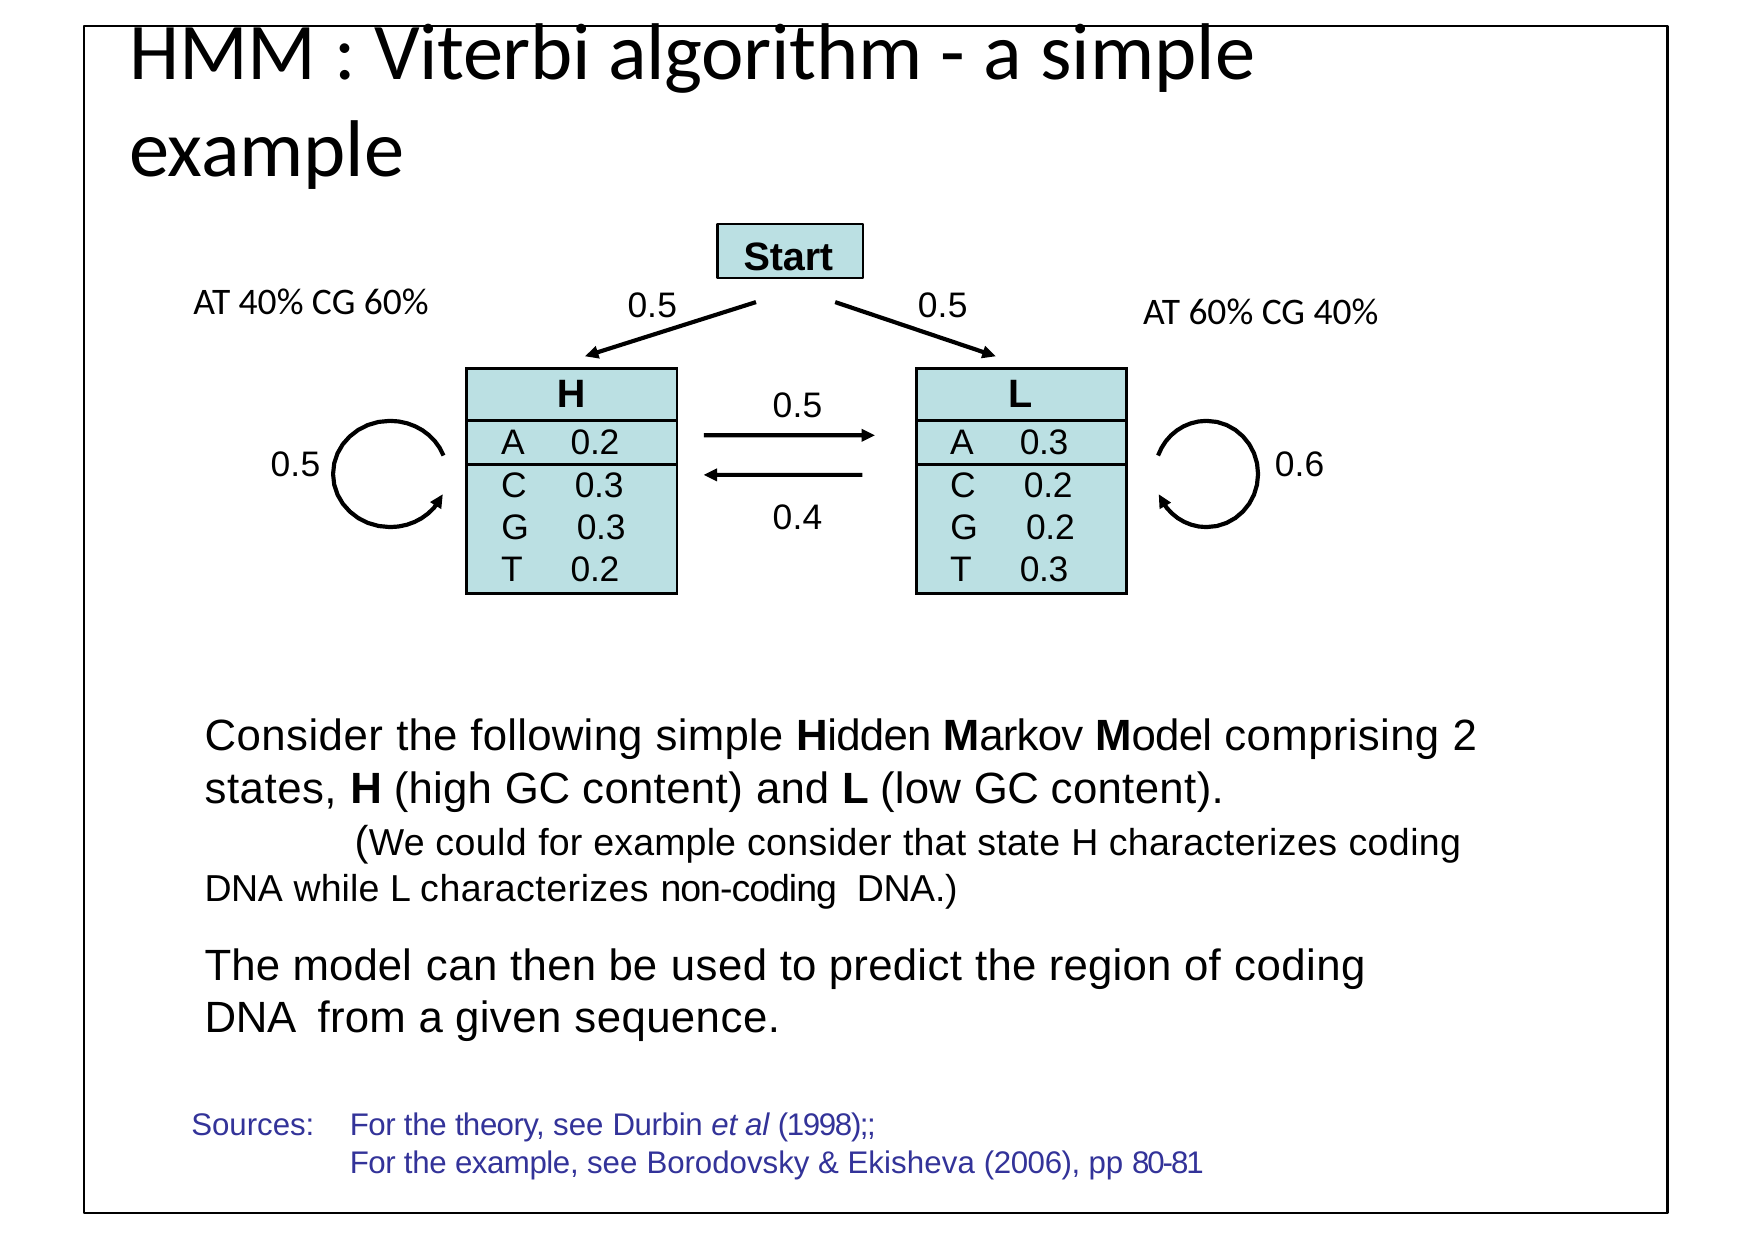

# HMM : Viterbi algorithm -­ a simple example
Start
AT 40% CG 60%
0.5
0.5
AT 60% CG 40%

| H |  |
| --- | --- |
| A | 0.2 |
| C | 0.3 |
| G | 0.3 |
| T | 0.2 |
| L |  |
| --- | --- |
| A | 0.3 |
| C | 0.2 |
| G | 0.2 |
| T | 0.3 |
0.5

0.5
0.6
0.4
Consider the following simple Hidden Markov Model comprising 2 states, H (high GC content) and L (low GC content).
	(We could for example consider that state H characterizes coding DNA while L characterizes non-­coding  DNA.)
The model can then be used to predict the region of coding DNA  from a given sequence.
Sources:
For the theory, see Durbin et al (1998);;
For the example, see Borodovsky & Ekisheva (2006), pp 80-­81